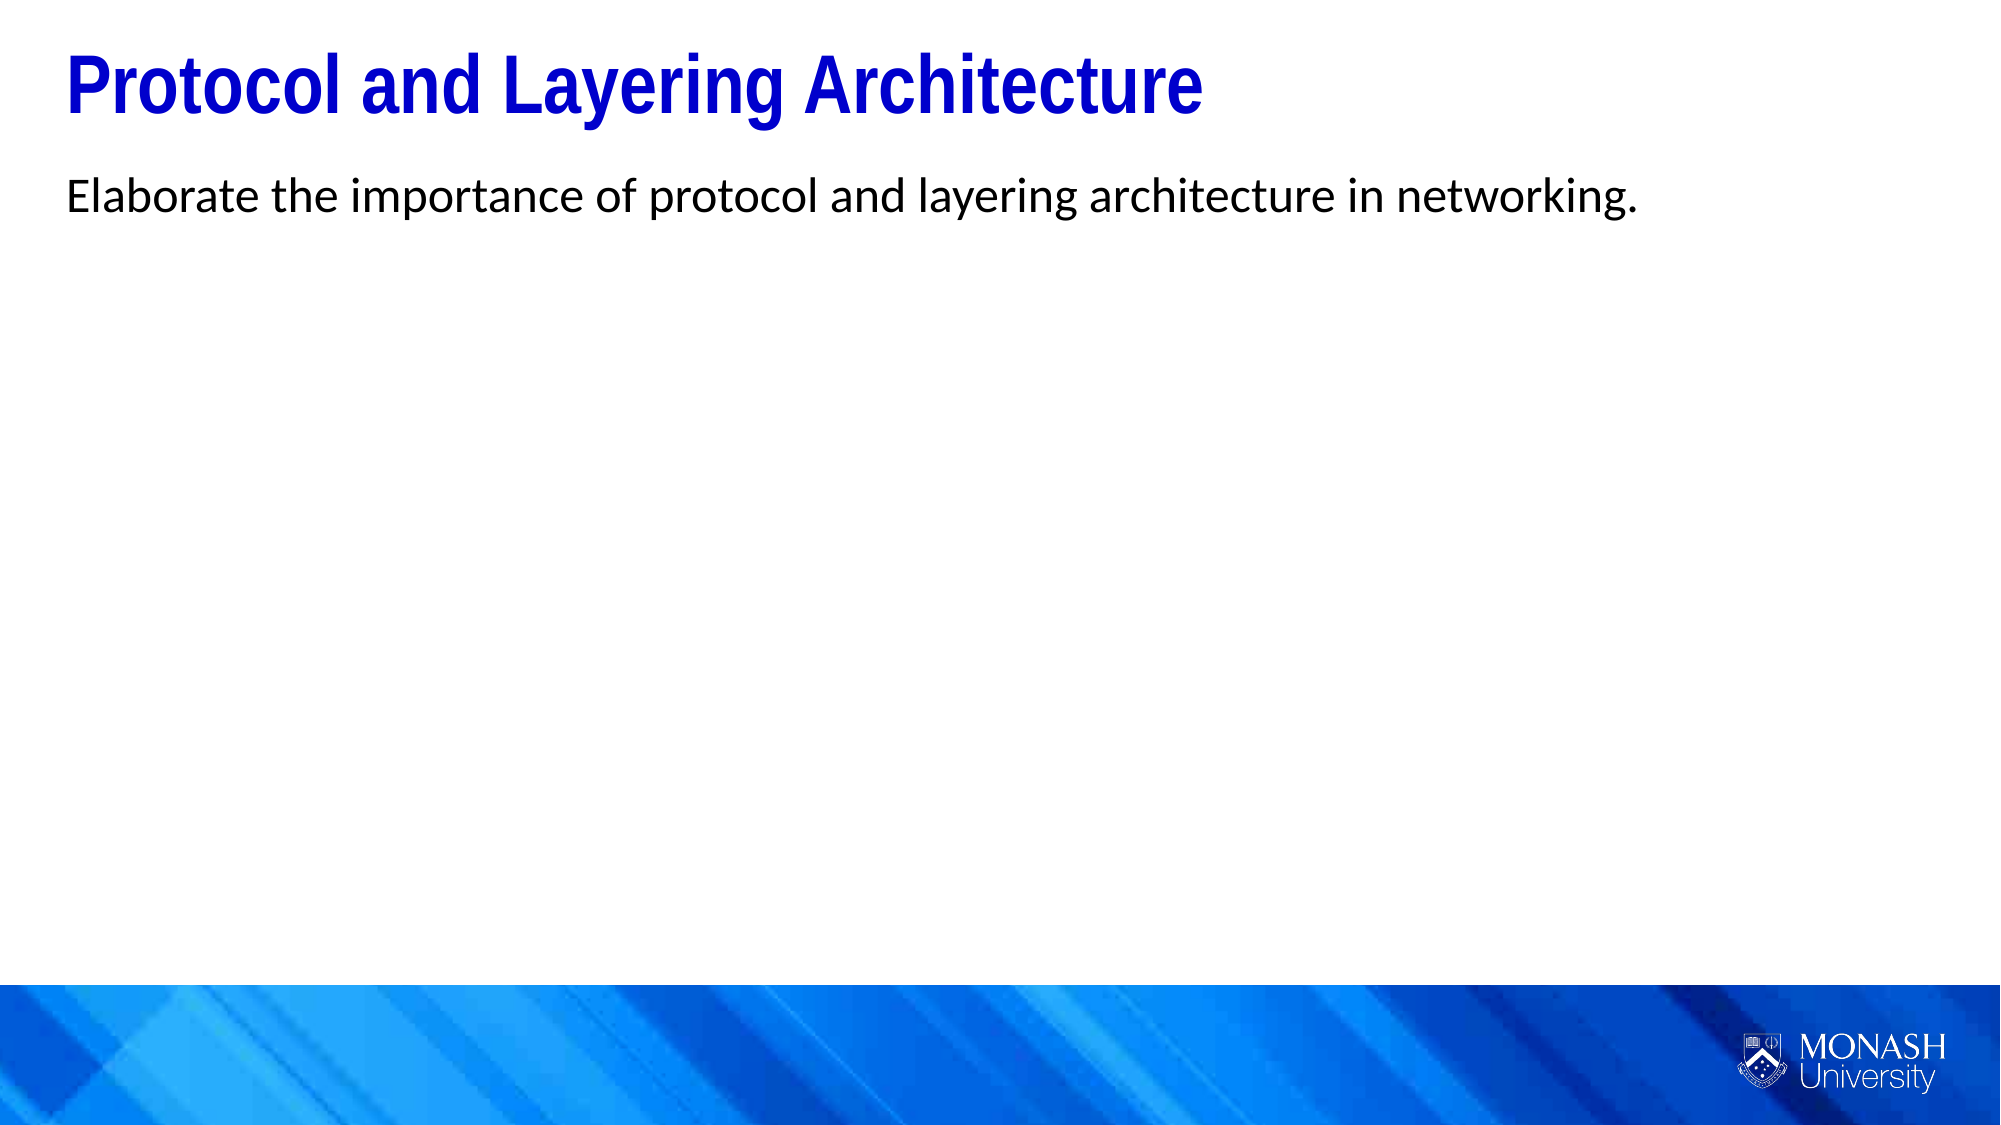

Protocol and Layering Architecture
Elaborate the importance of protocol and layering architecture in networking.